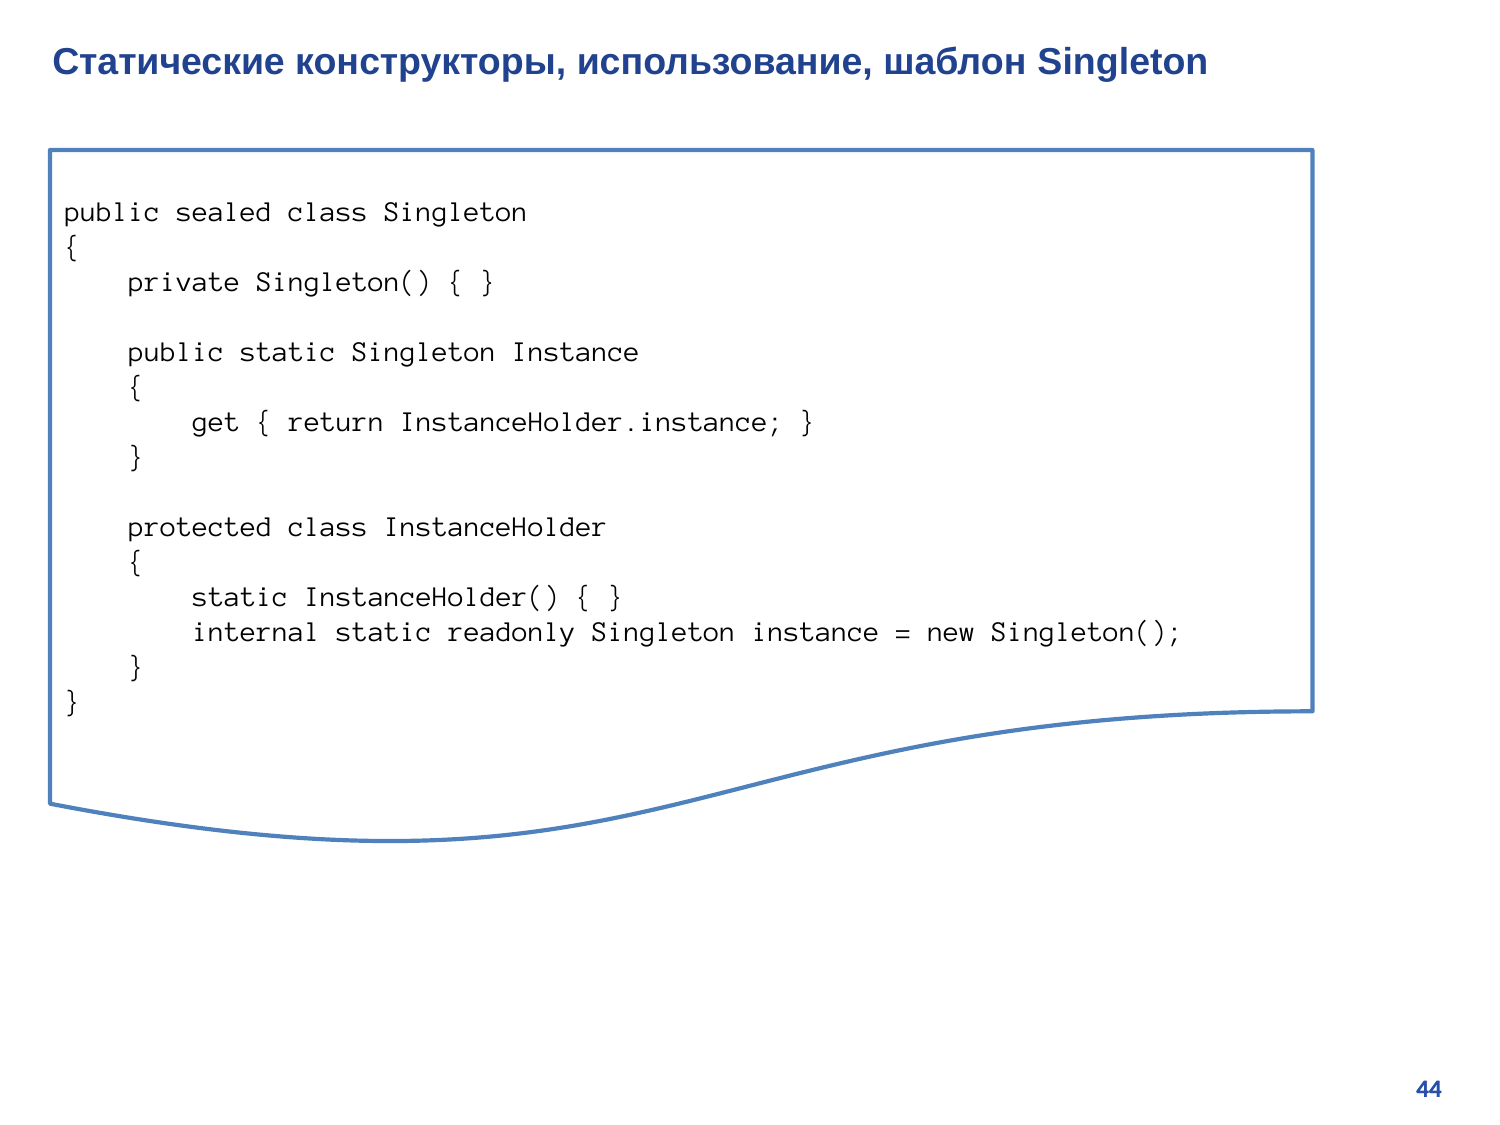

# Статические конструкторы, использование, шаблон Singleton

public sealed class Singleton
{
    private Singleton() { }

    public static Singleton Instance
    {
        get { return InstanceHolder.instance; }
    }

    protected class InstanceHolder
    {
        static InstanceHolder() { }
        internal static readonly Singleton instance = new Singleton();
    }
}